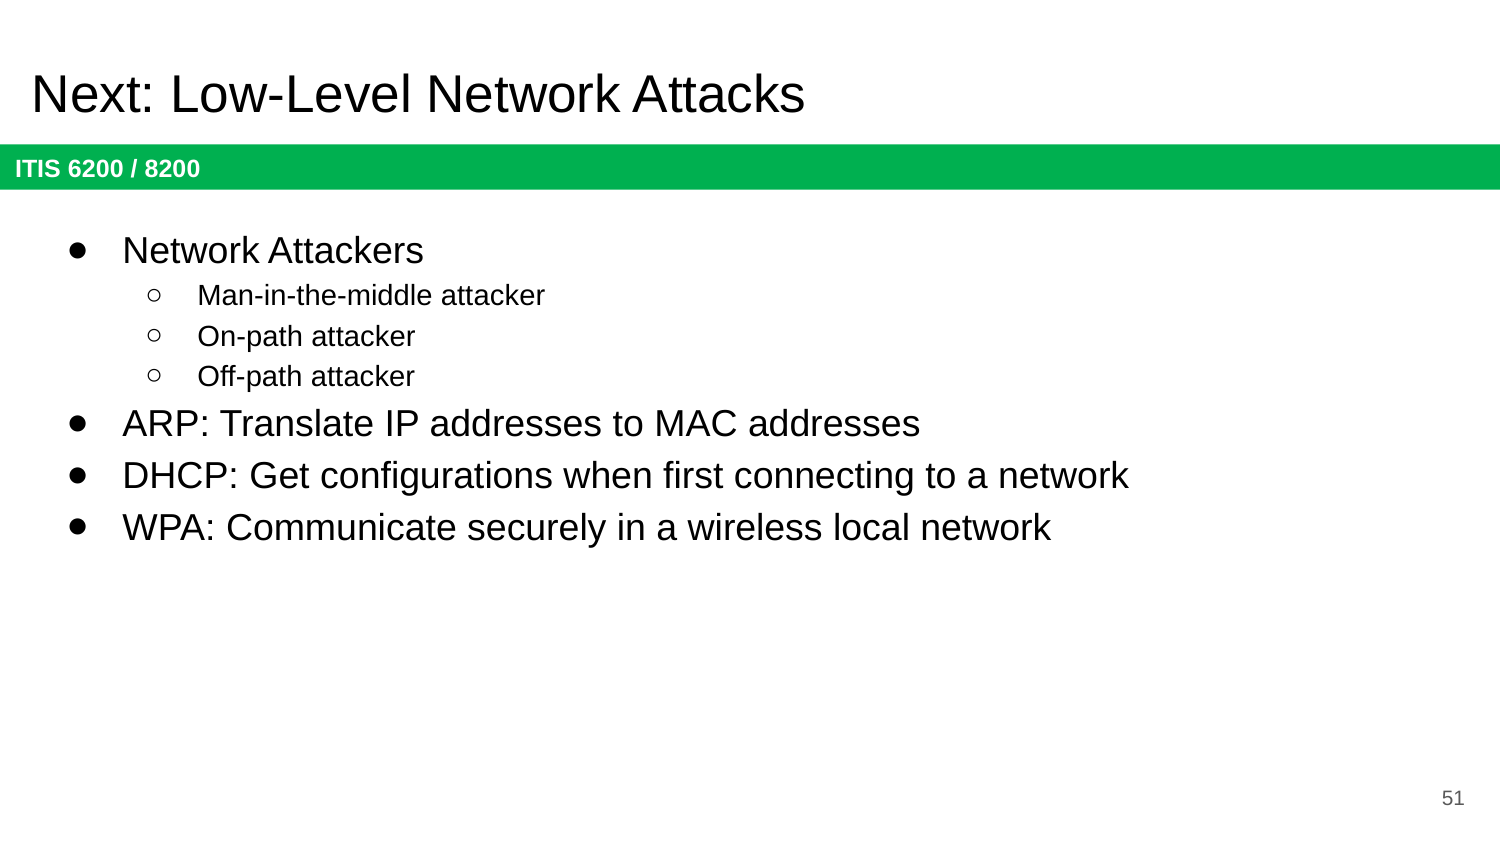

# Next: Low-Level Network Attacks
Network Attackers
Man-in-the-middle attacker
On-path attacker
Off-path attacker
ARP: Translate IP addresses to MAC addresses
DHCP: Get configurations when first connecting to a network
WPA: Communicate securely in a wireless local network
51